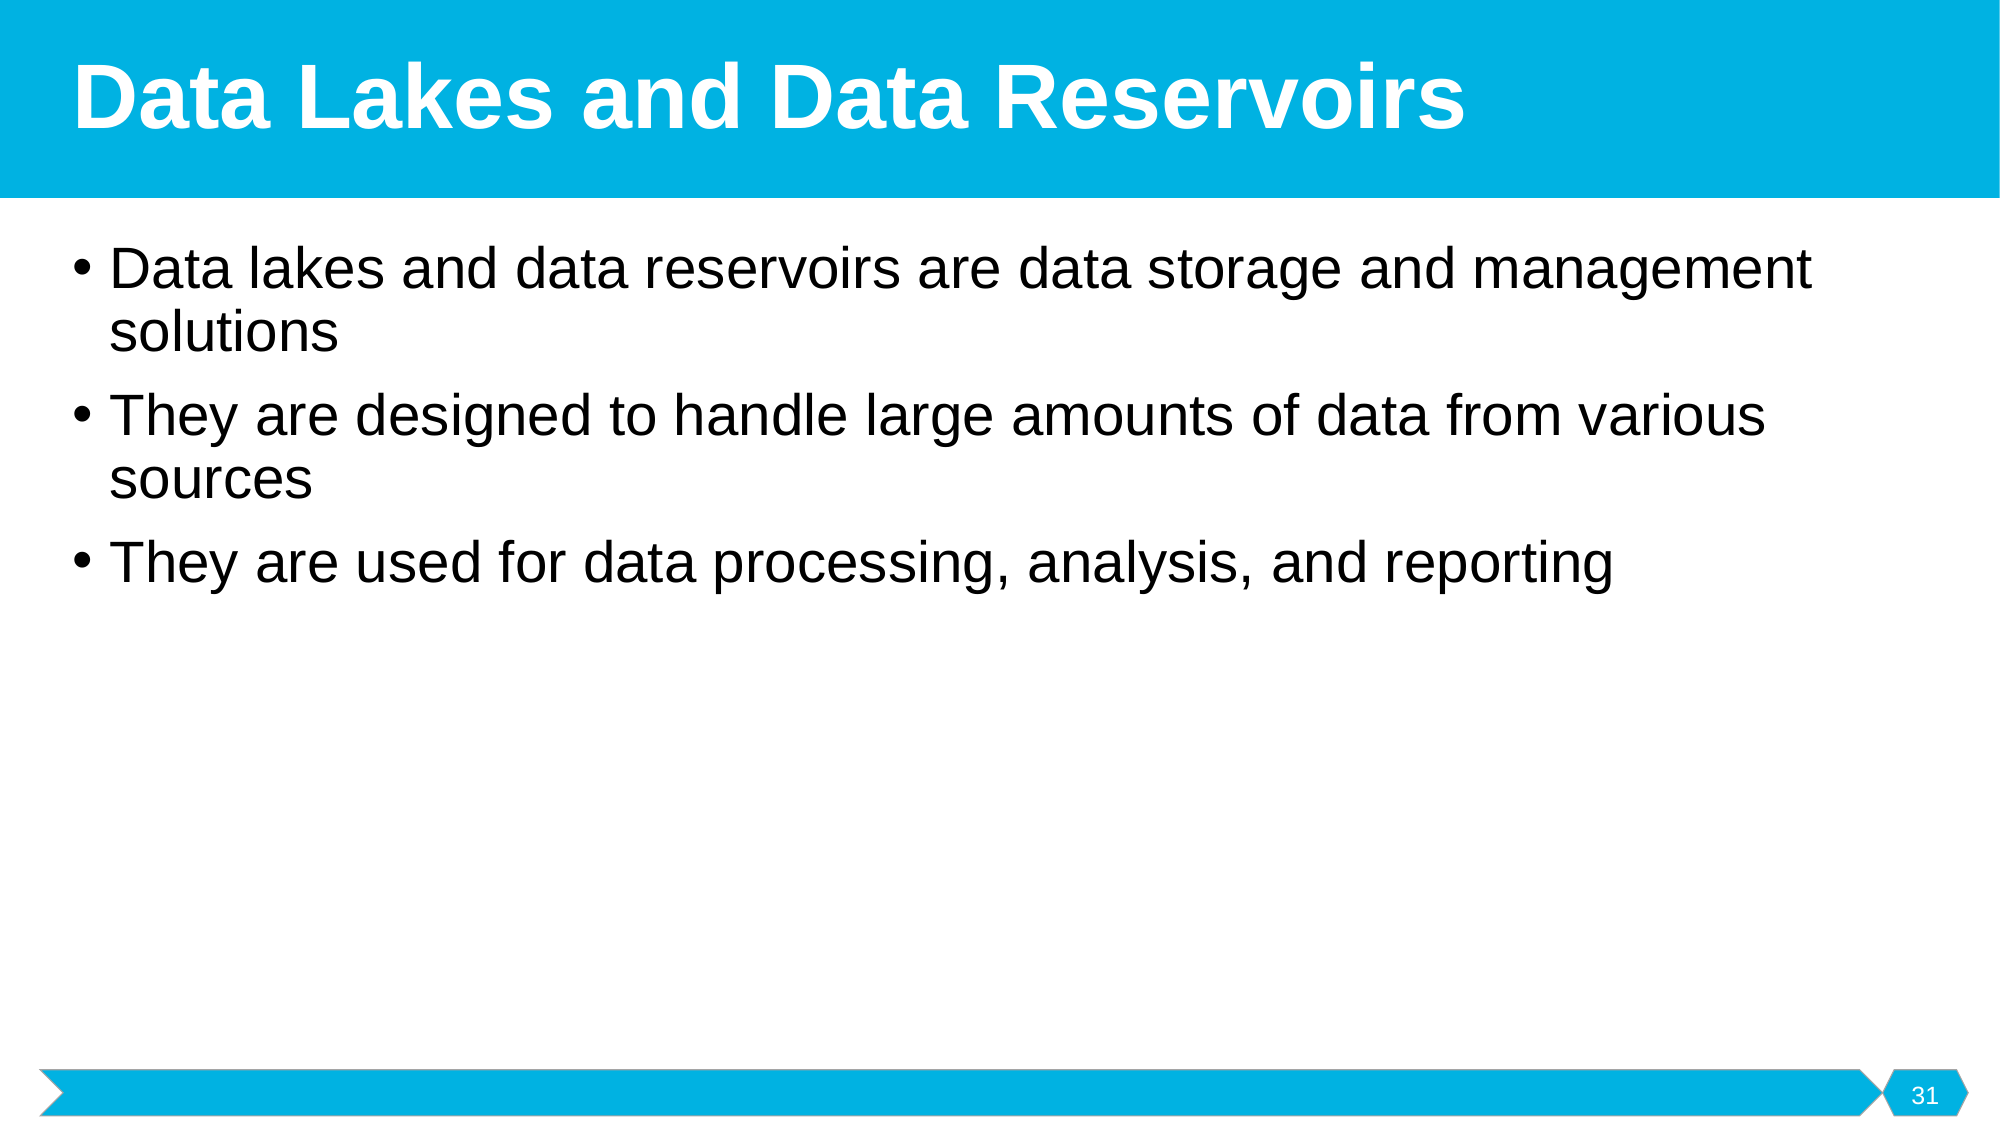

# Data Lakes and Data Reservoirs
Data lakes and data reservoirs are data storage and management solutions
They are designed to handle large amounts of data from various sources
They are used for data processing, analysis, and reporting

31